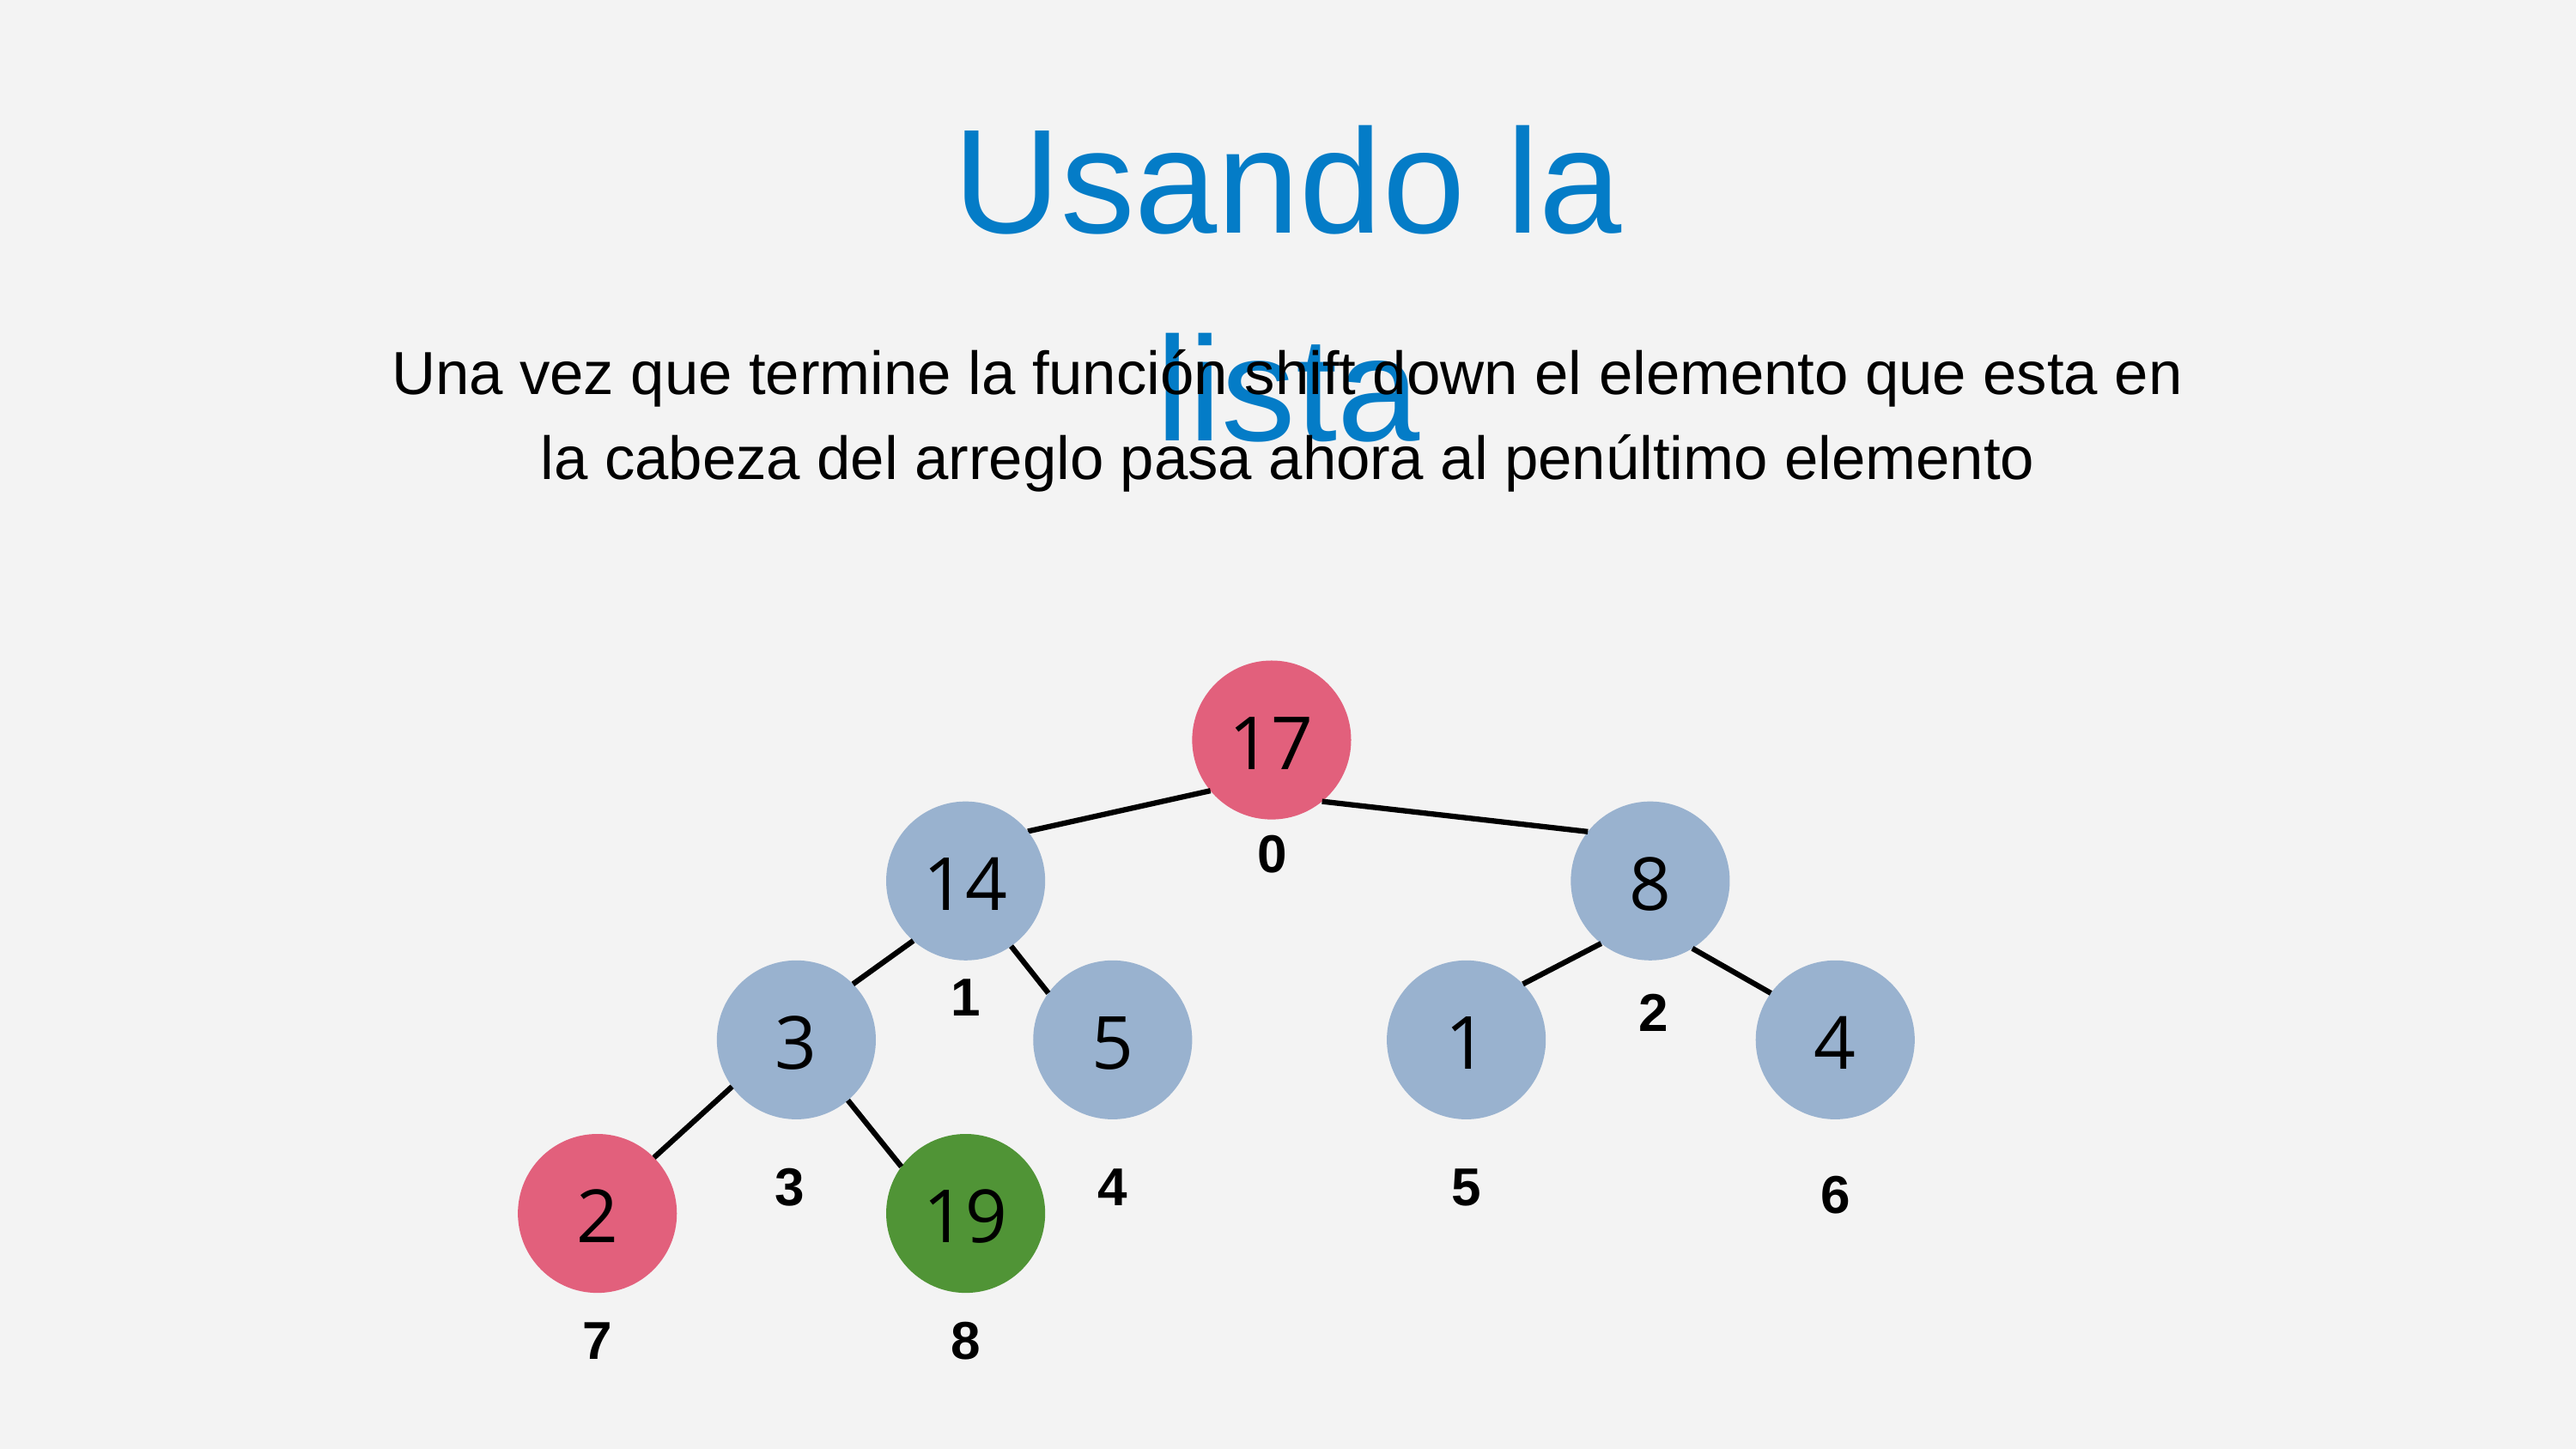

Usando la lista
Una vez que termine la función shift down el elemento que esta en la cabeza del arreglo pasa ahora al penúltimo elemento

17

14

8
0

1

3

5

1

4
2

2

19
3
4
5
6
7
8